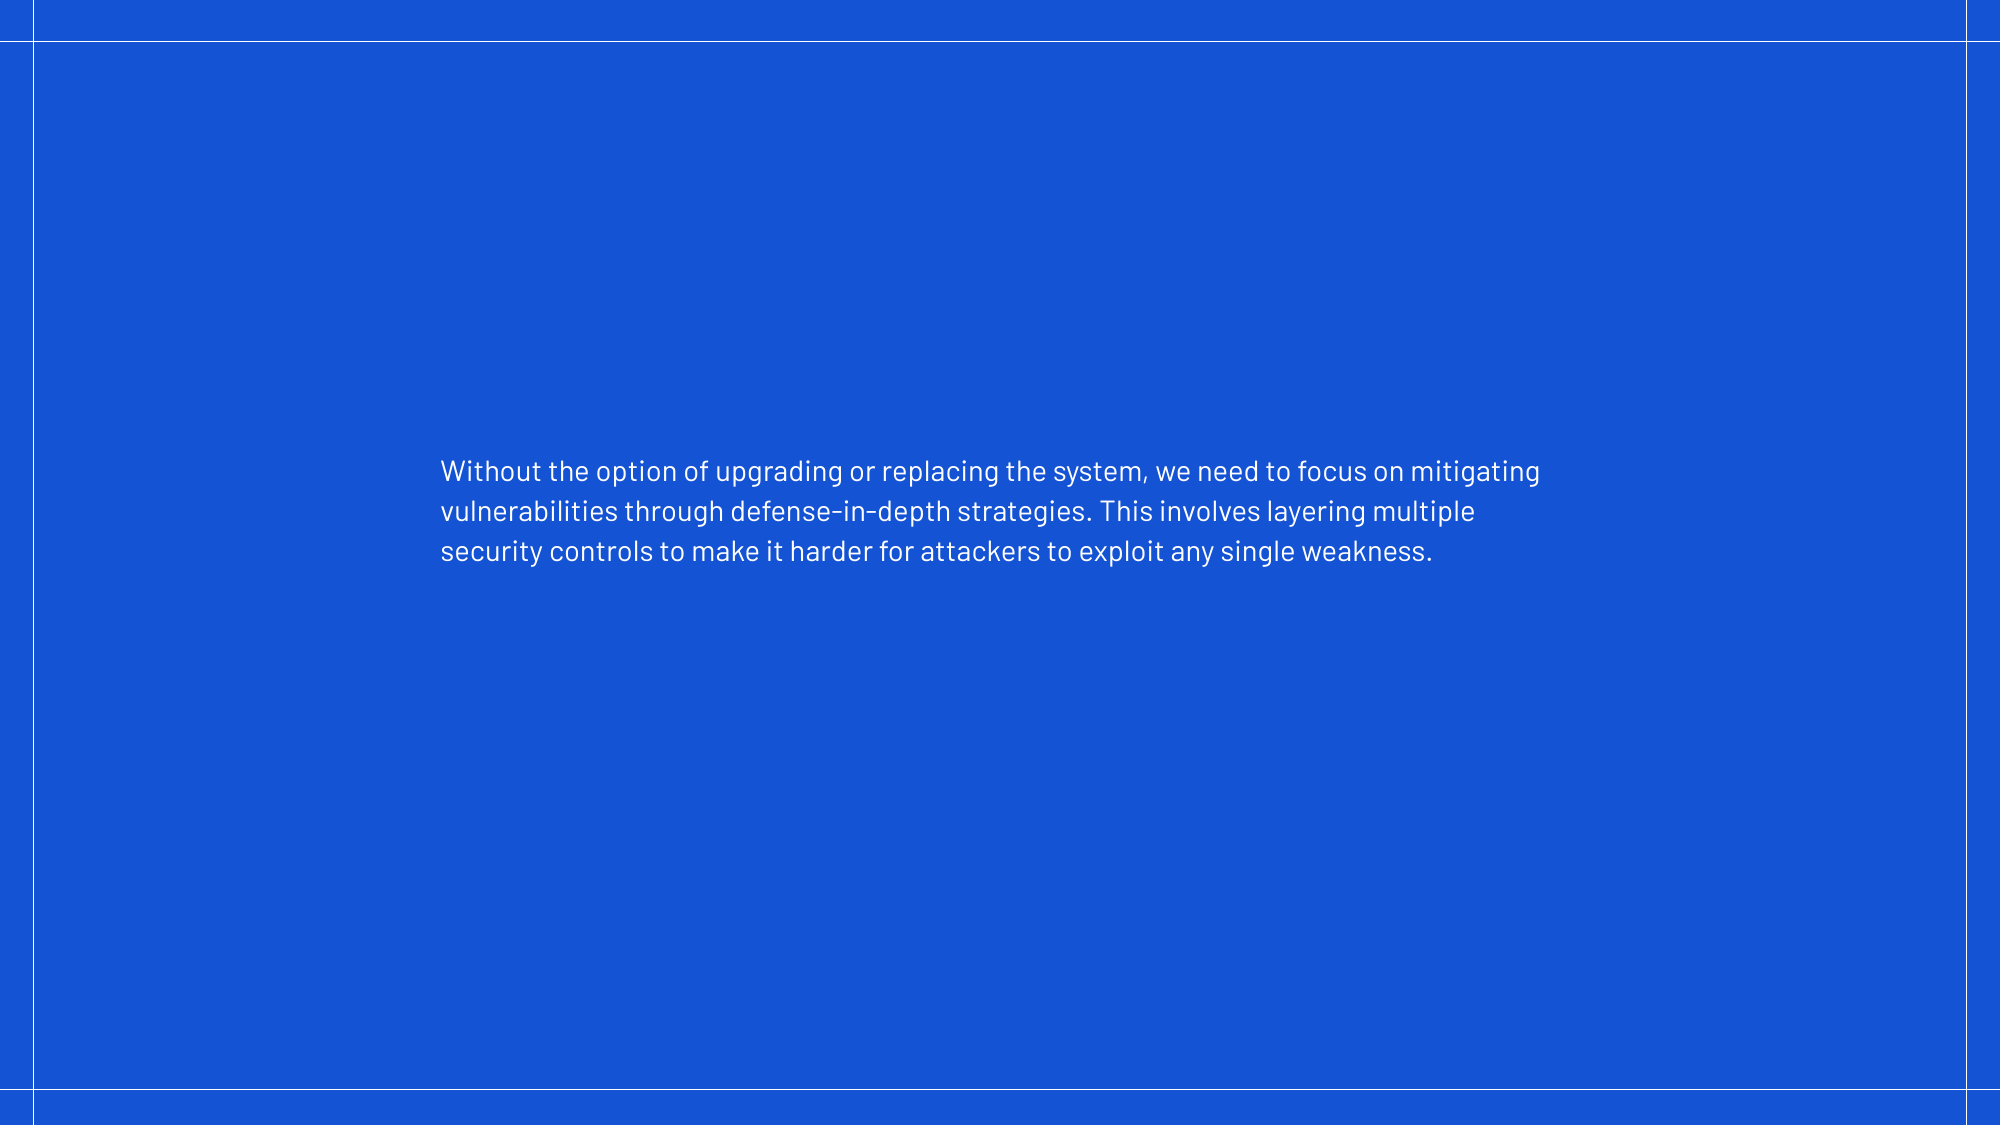

Without the option of upgrading or replacing the system, we need to focus on mitigating vulnerabilities through defense-in-depth strategies. This involves layering multiple security controls to make it harder for attackers to exploit any single weakness.